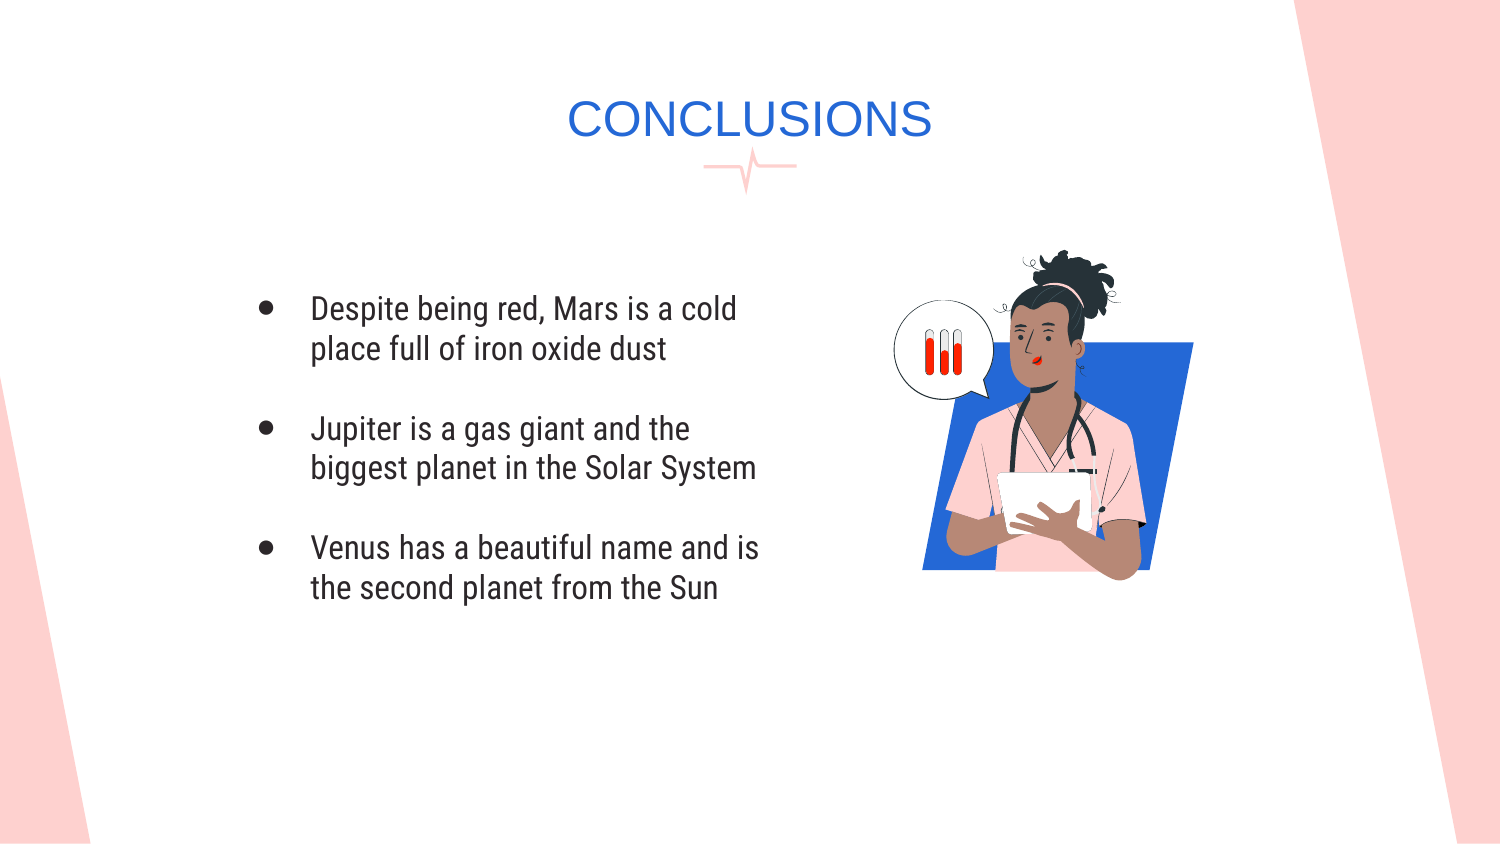

# CONCLUSIONS

Despite being red, Mars is a cold place full of iron oxide dust

Jupiter is a gas giant and the biggest planet in the Solar System

Venus has a beautiful name and is the second planet from the Sun